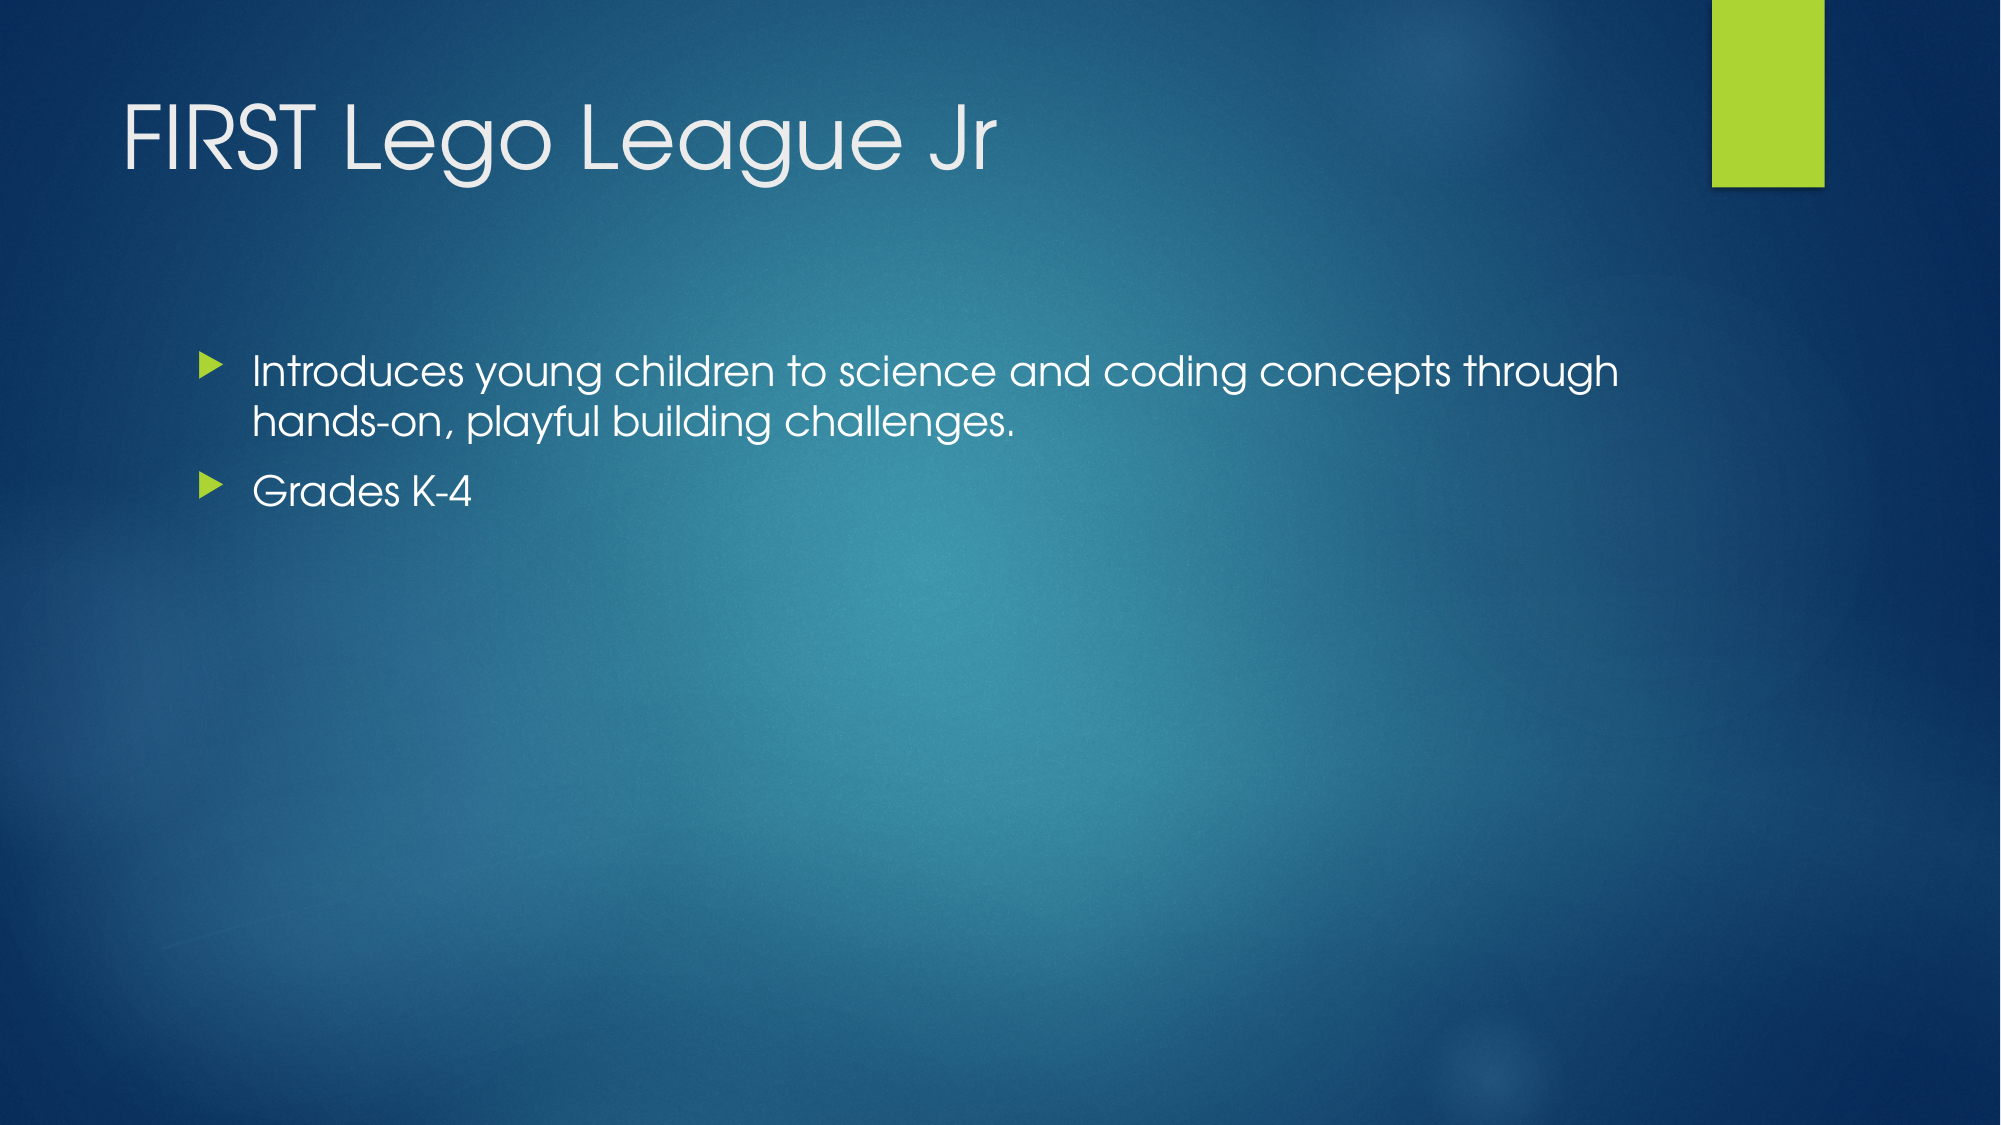

# FIRST Lego League Jr
Introduces young children to science and coding concepts through hands-on, playful building challenges.
Grades K-4